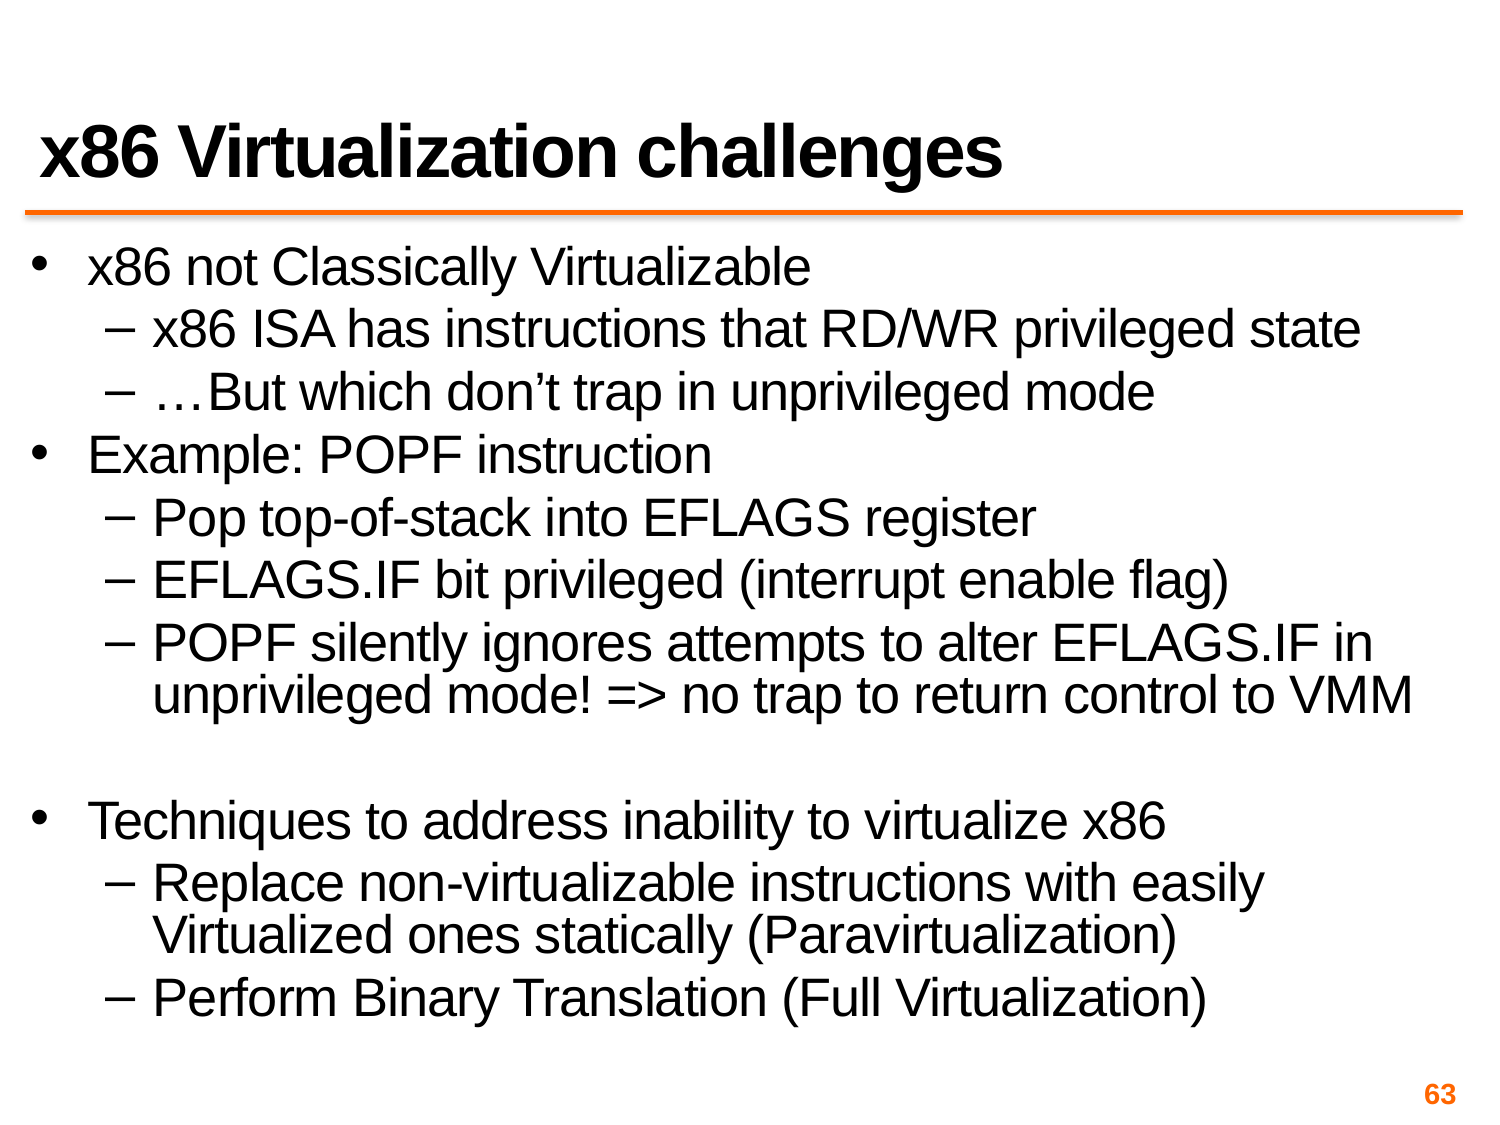

# x86 Virtualization challenges
x86 not Classically Virtualizable
x86 ISA has instructions that RD/WR privileged state
…But which don’t trap in unprivileged mode
Example: POPF instruction
Pop top-of-stack into EFLAGS register
EFLAGS.IF bit privileged (interrupt enable flag)
POPF silently ignores attempts to alter EFLAGS.IF in unprivileged mode! => no trap to return control to VMM

Techniques to address inability to virtualize x86
Replace non-virtualizable instructions with easily Virtualized ones statically (Paravirtualization)
Perform Binary Translation (Full Virtualization)
63